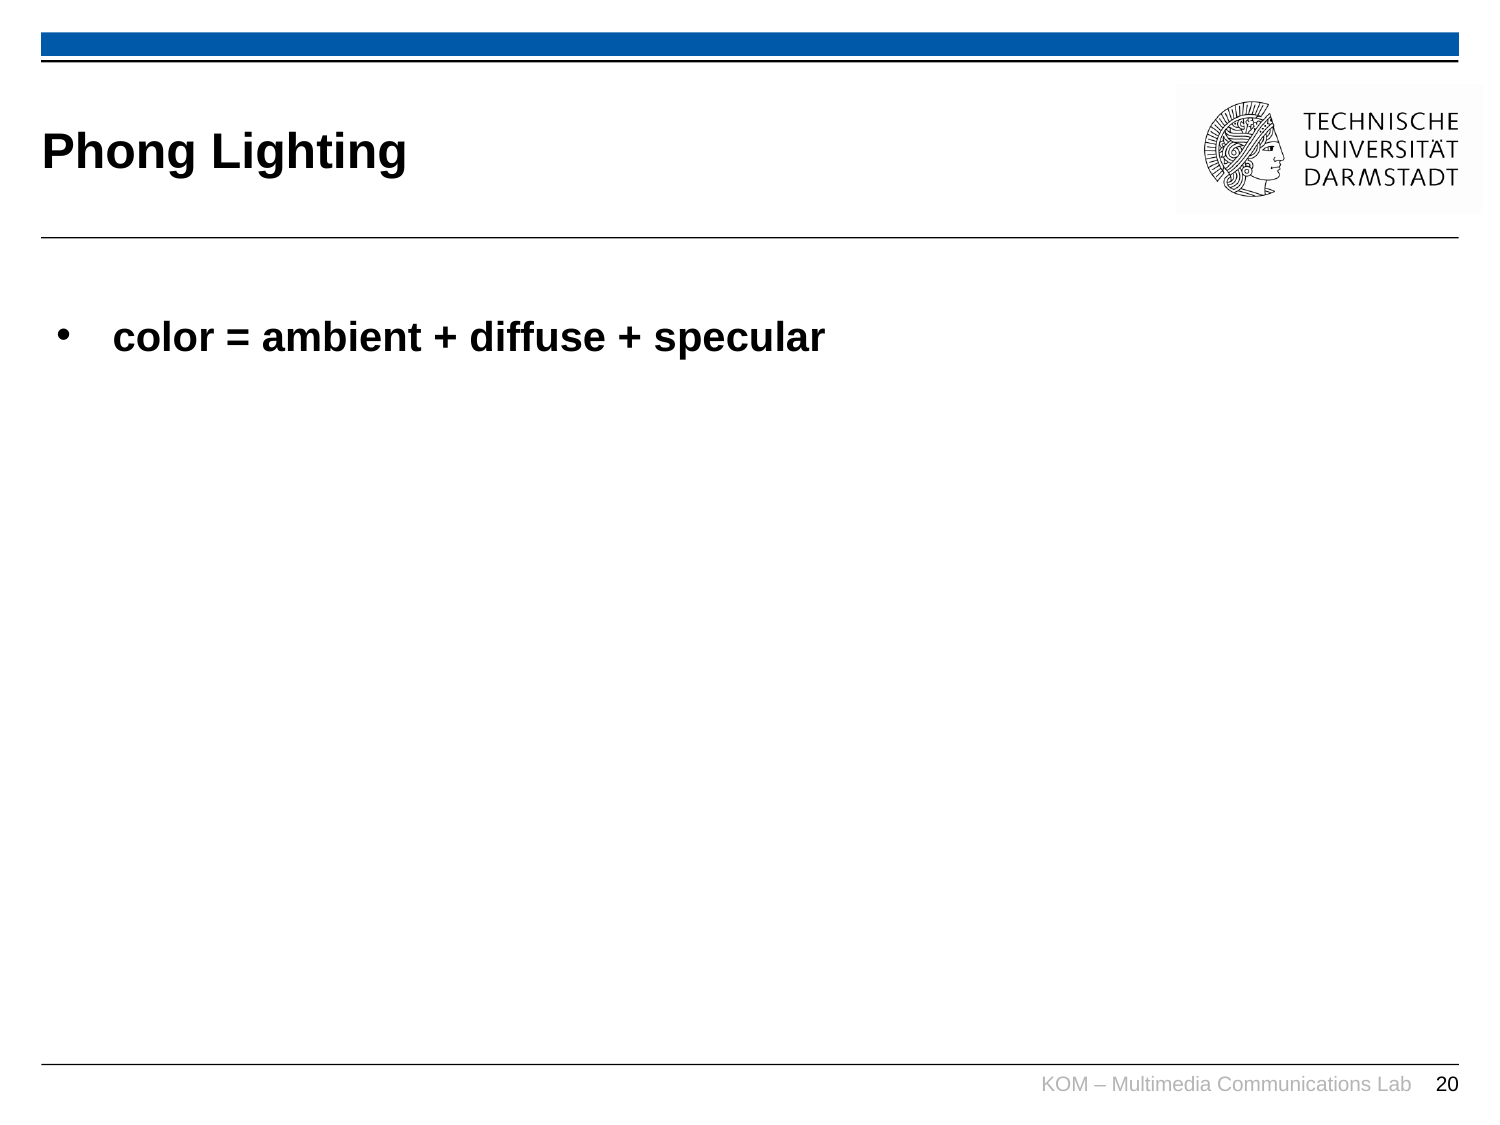

# Phong Lighting

color = ambient + diffuse + specular